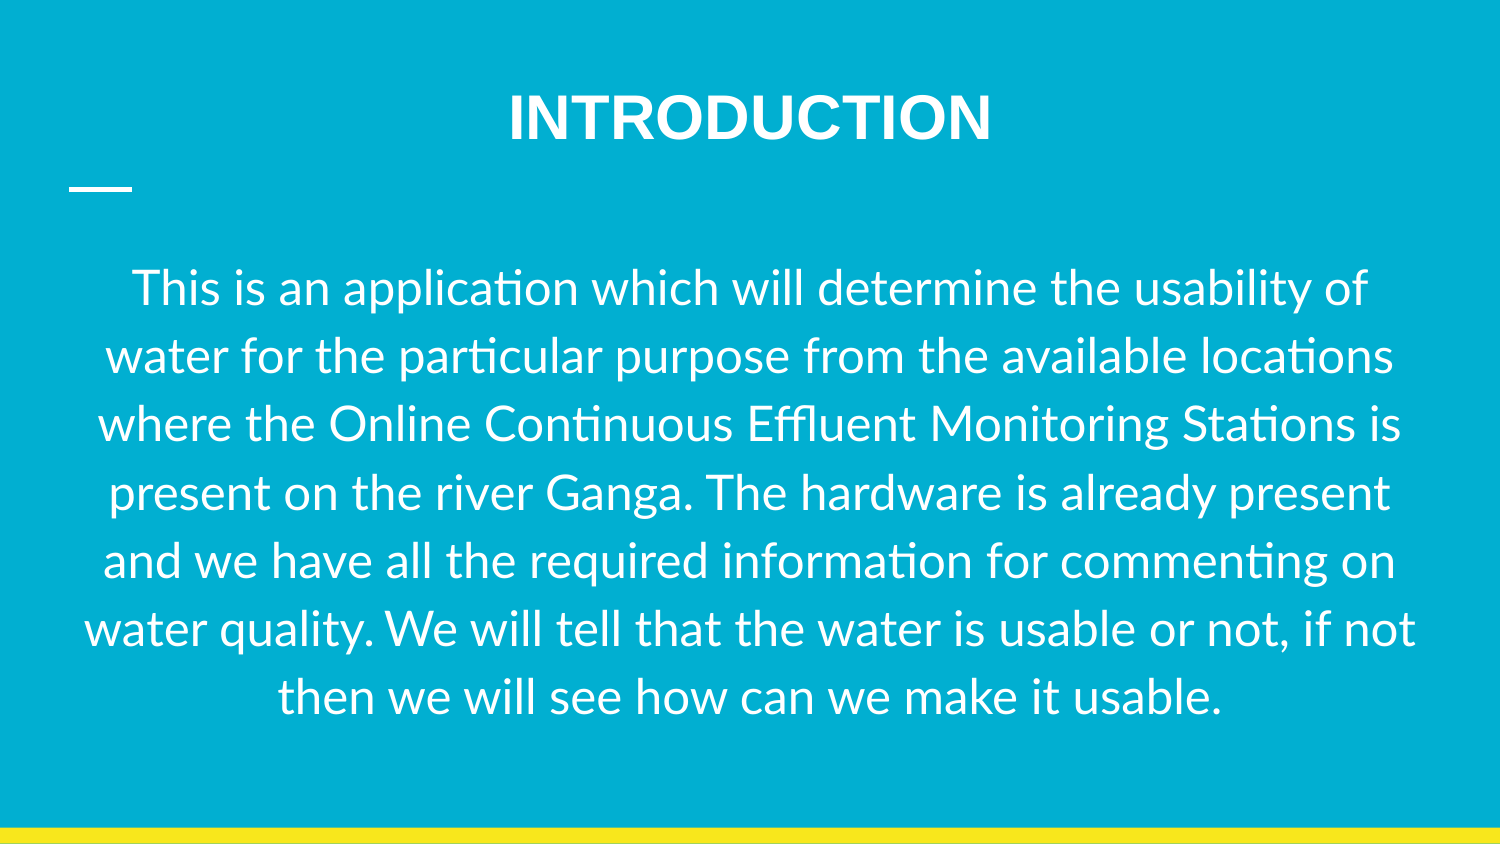

# INTRODUCTION
This is an application which will determine the usability of water for the particular purpose from the available locations where the Online Continuous Effluent Monitoring Stations is present on the river Ganga. The hardware is already present and we have all the required information for commenting on water quality. We will tell that the water is usable or not, if not then we will see how can we make it usable.